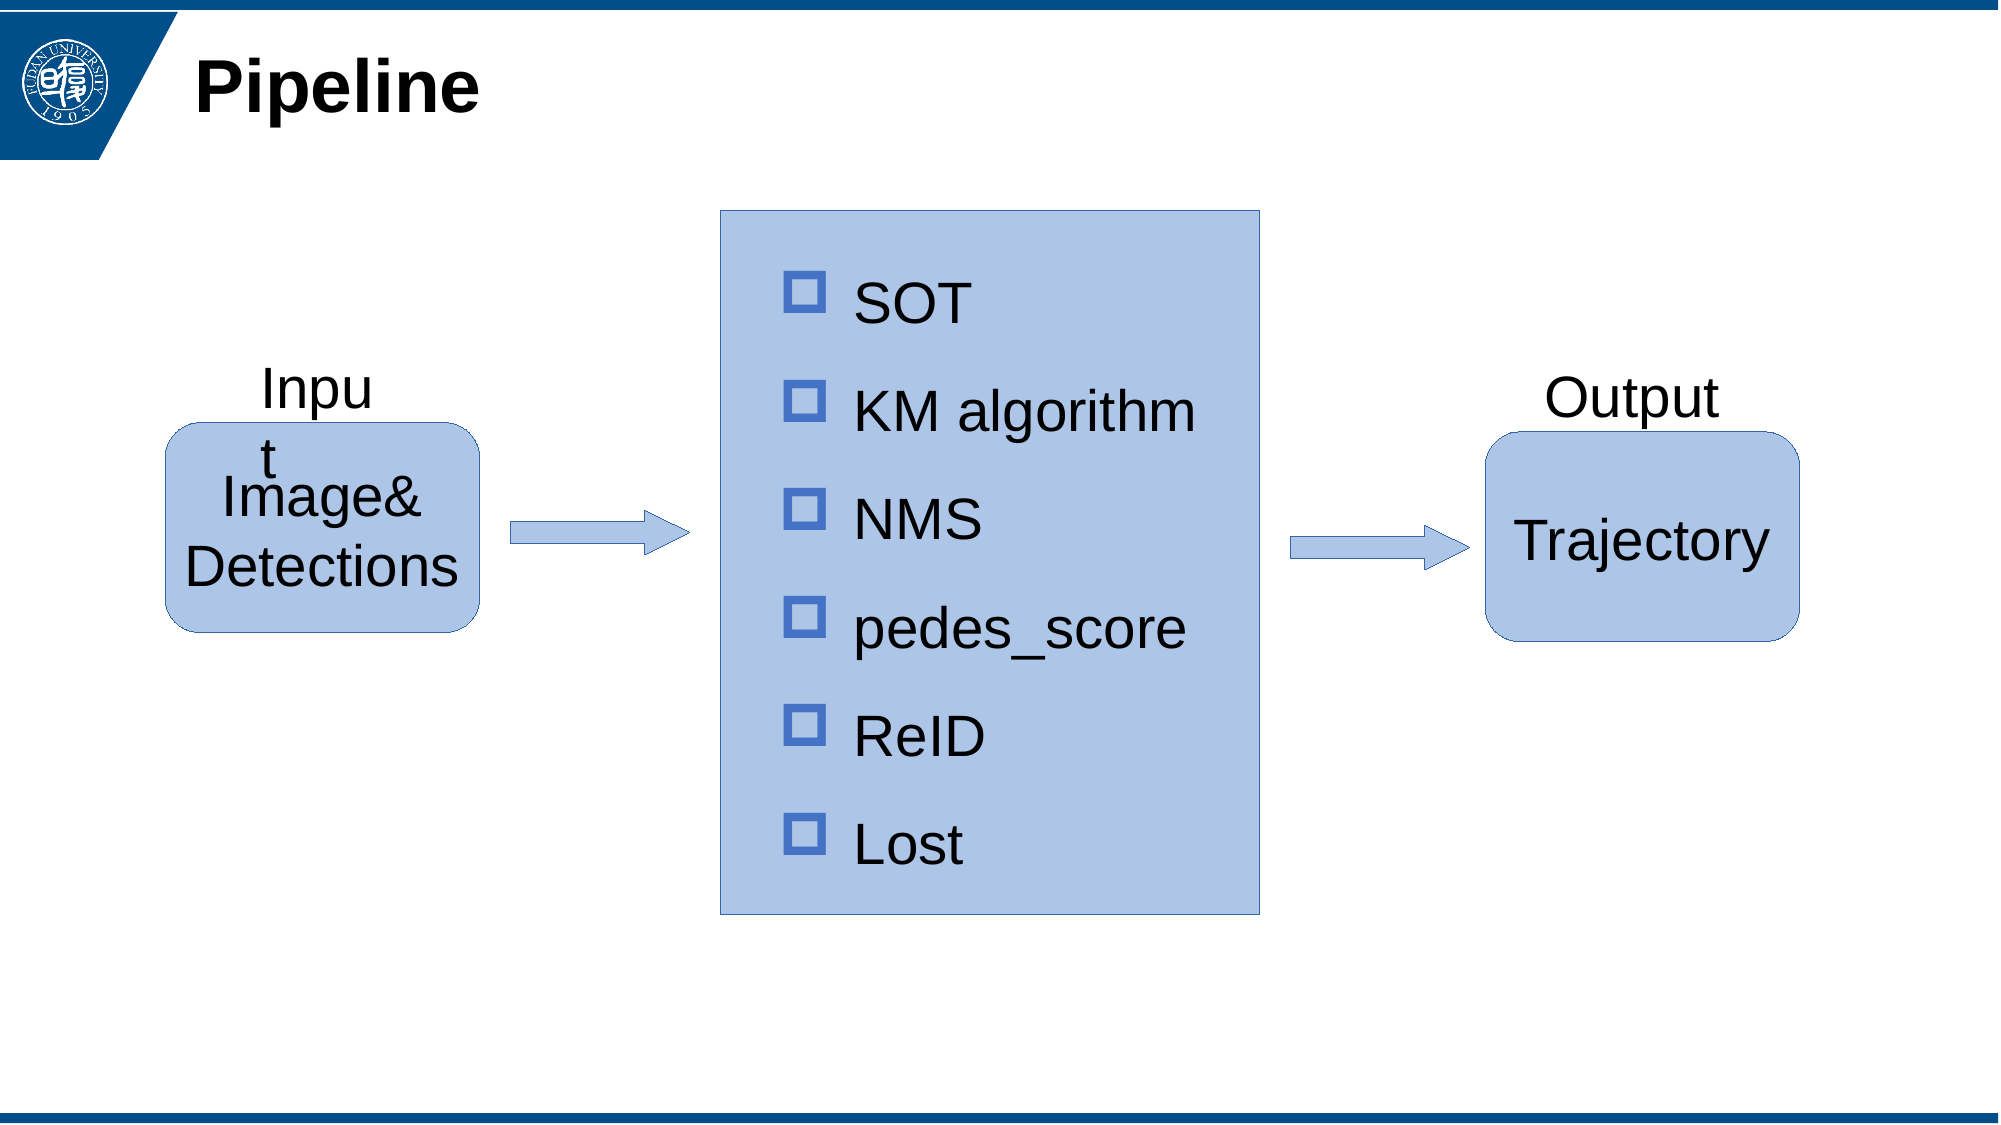

Pipeline

SOT
KM algorithm
NMS
pedes_score
ReID
Lost

Input
Output
Image&
Detections
Trajectory